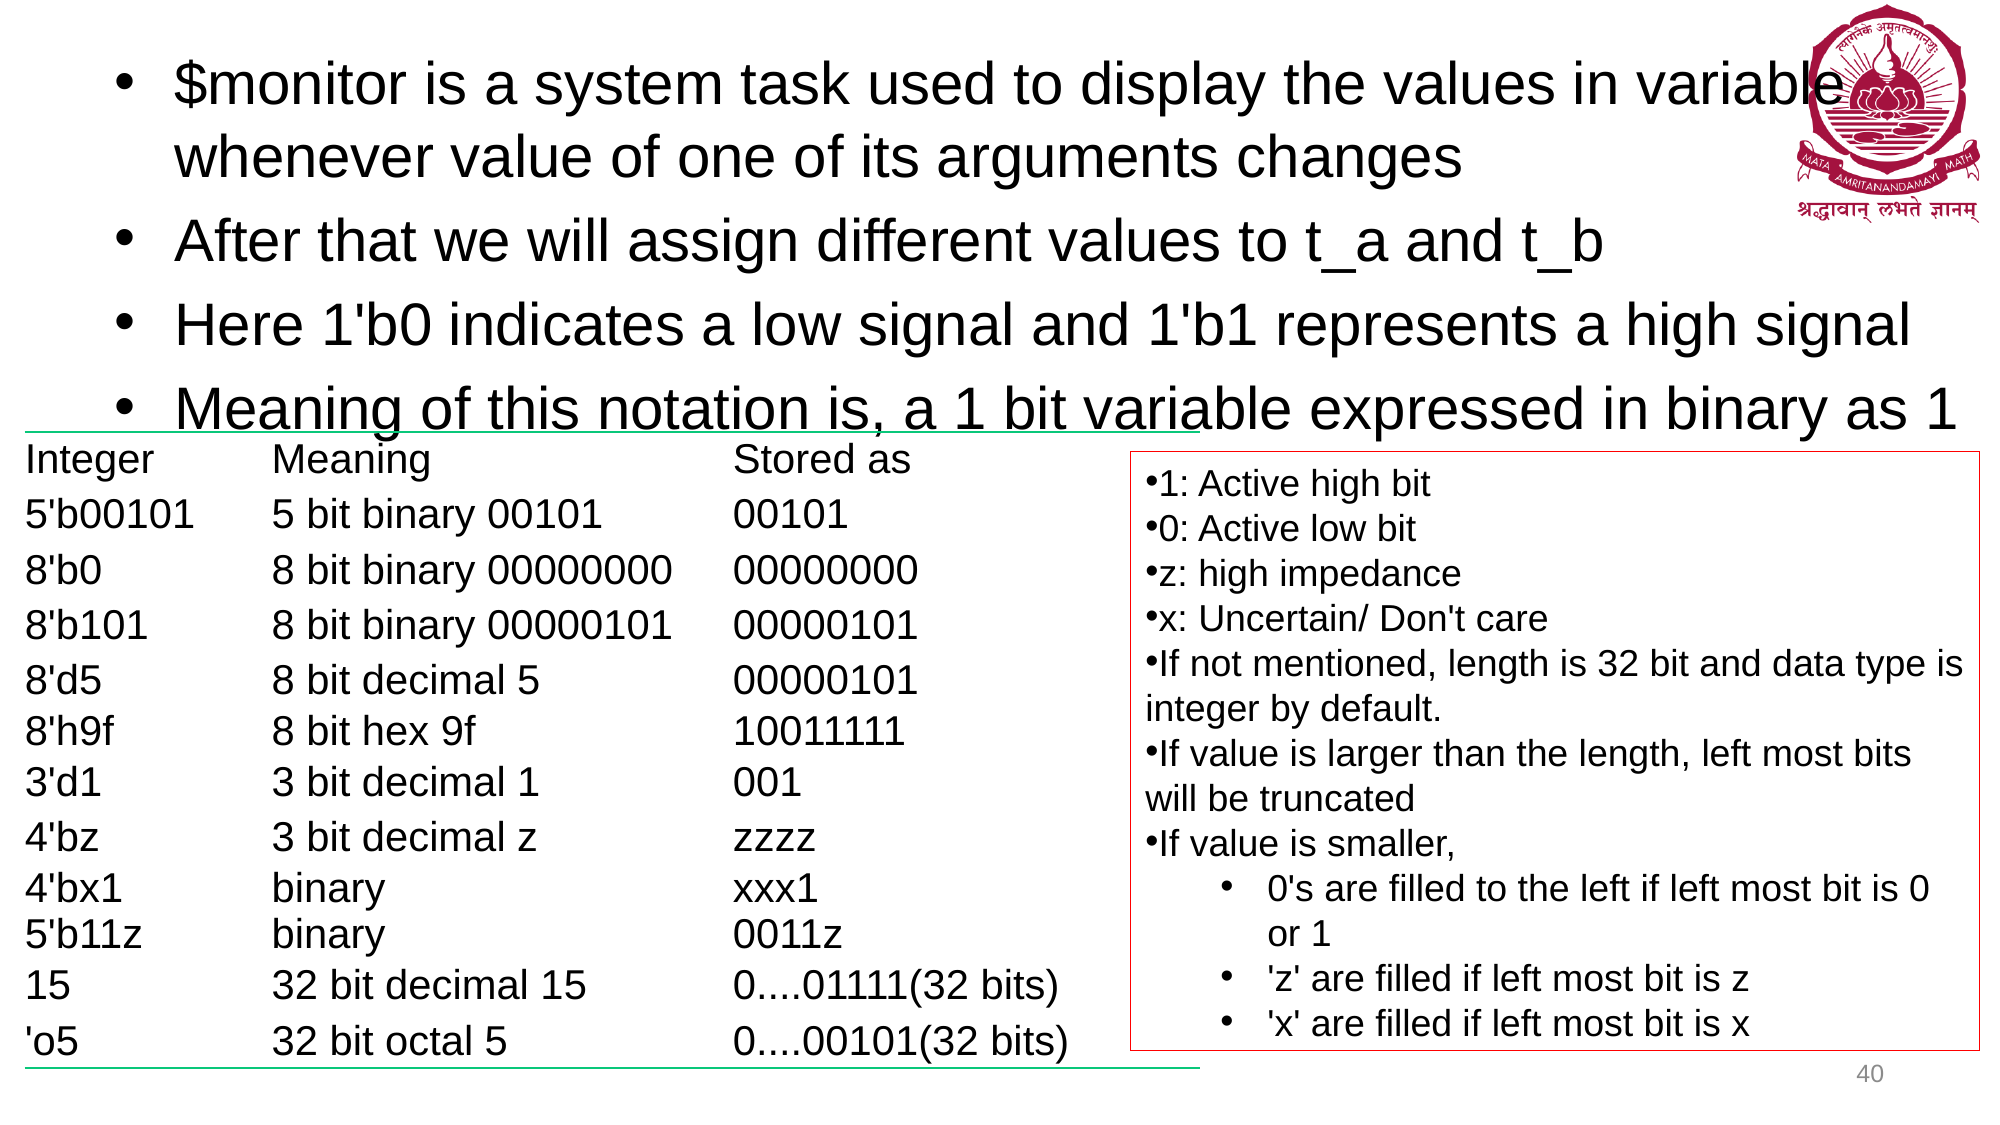

$monitor is a system task used to display the values in variable whenever value of one of its arguments changes
After that we will assign different values to t_a and t_b
Here 1'b0 indicates a low signal and 1'b1 represents a high signal
Meaning of this notation is, a 1 bit variable expressed in binary as 1
| Integer | Meaning | Stored as |
| --- | --- | --- |
| 5'b00101 | 5 bit binary 00101 | 00101 |
| 8'b0 | 8 bit binary 00000000 | 00000000 |
| 8'b101 | 8 bit binary 00000101 | 00000101 |
| 8'd5 | 8 bit decimal 5 | 00000101 |
| 8'h9f | 8 bit hex 9f | 10011111 |
| 3'd1 | 3 bit decimal 1 | 001 |
| 4'bz | 3 bit decimal z | zzzz |
| 4'bx1 | binary | xxx1 |
| 5'b11z | binary | 0011z |
| 15 | 32 bit decimal 15 | 0....01111(32 bits) |
| 'o5 | 32 bit octal 5 | 0....00101(32 bits) |
1: Active high bit
0: Active low bit
z: high impedance
x: Uncertain/ Don't care
If not mentioned, length is 32 bit and data type is integer by default.
If value is larger than the length, left most bits will be truncated
If value is smaller,
0's are filled to the left if left most bit is 0 or 1
'z' are filled if left most bit is z
'x' are filled if left most bit is x
40